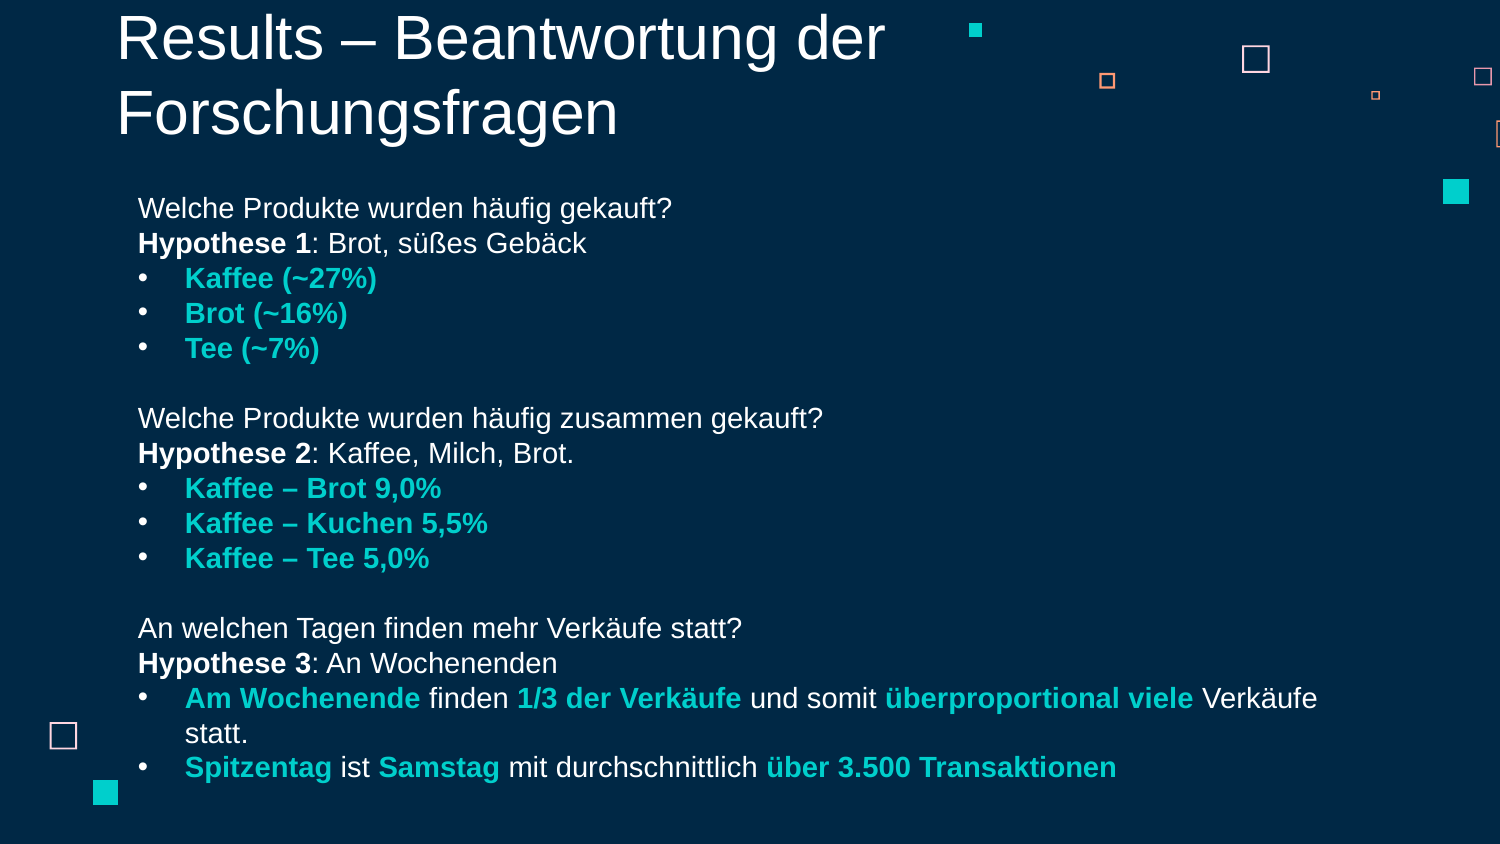

# Results – Beantwortung der Forschungsfragen
Welche Produkte wurden häufig gekauft?
Hypothese 1: Brot, süßes Gebäck
Kaffee (~27%)
Brot (~16%)
Tee (~7%)

Welche Produkte wurden häufig zusammen gekauft?
Hypothese 2: Kaffee, Milch, Brot.
Kaffee – Brot 9,0%
Kaffee – Kuchen 5,5%
Kaffee – Tee 5,0%

An welchen Tagen finden mehr Verkäufe statt?
Hypothese 3: An Wochenenden
Am Wochenende finden 1/3 der Verkäufe und somit überproportional viele Verkäufe statt.
Spitzentag ist Samstag mit durchschnittlich über 3.500 Transaktionen